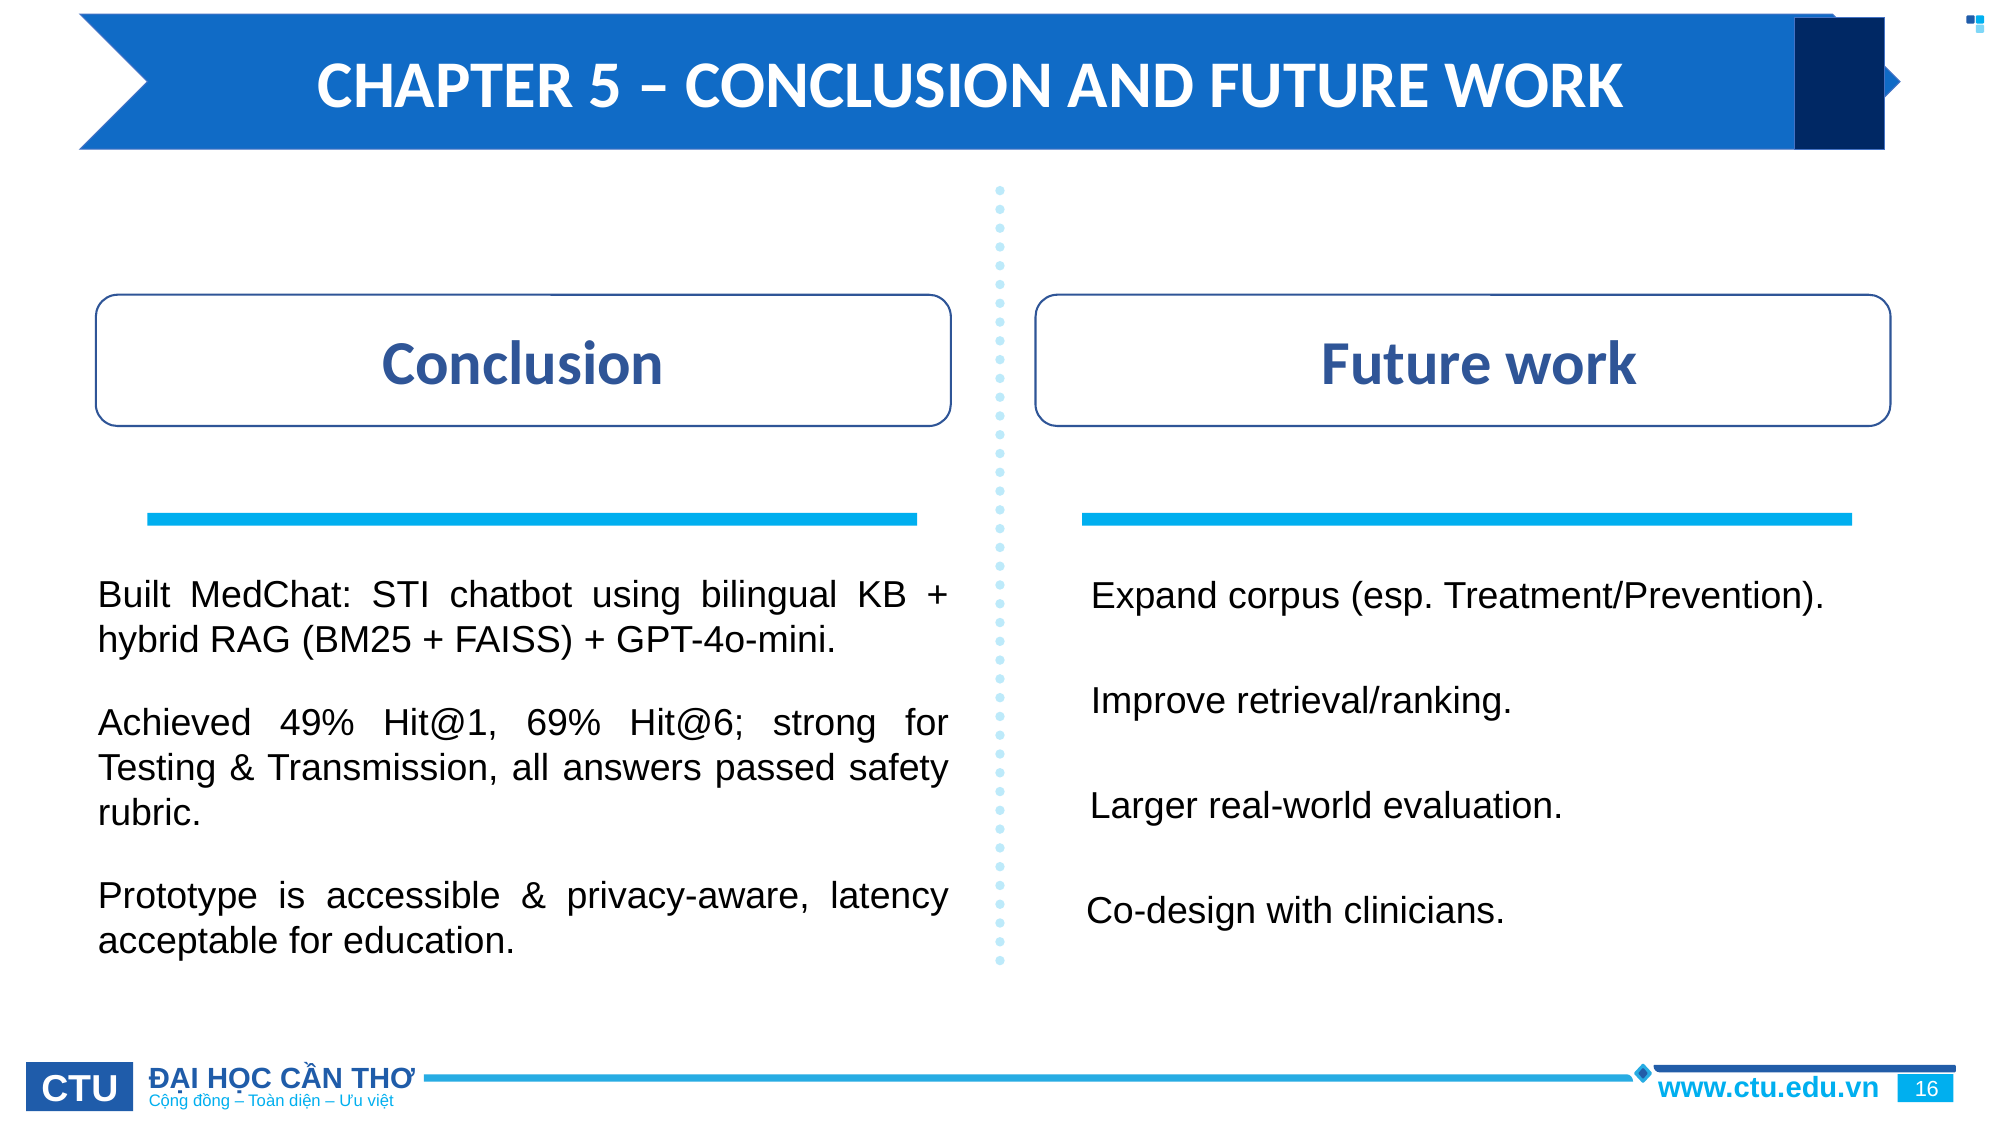

CHAPTER 5 – CONCLUSION AND FUTURE WORK

Conclusion

Future work
Built MedChat: STI chatbot using bilingual KB + hybrid RAG (BM25 + FAISS) + GPT-4o-mini.
Achieved 49% Hit@1, 69% Hit@6; strong for Testing & Transmission, all answers passed safety rubric.
Prototype is accessible & privacy-aware, latency acceptable for education.
Expand corpus (esp. Treatment/Prevention).
Improve retrieval/ranking.
Larger real-world evaluation.
Co-design with clinicians.